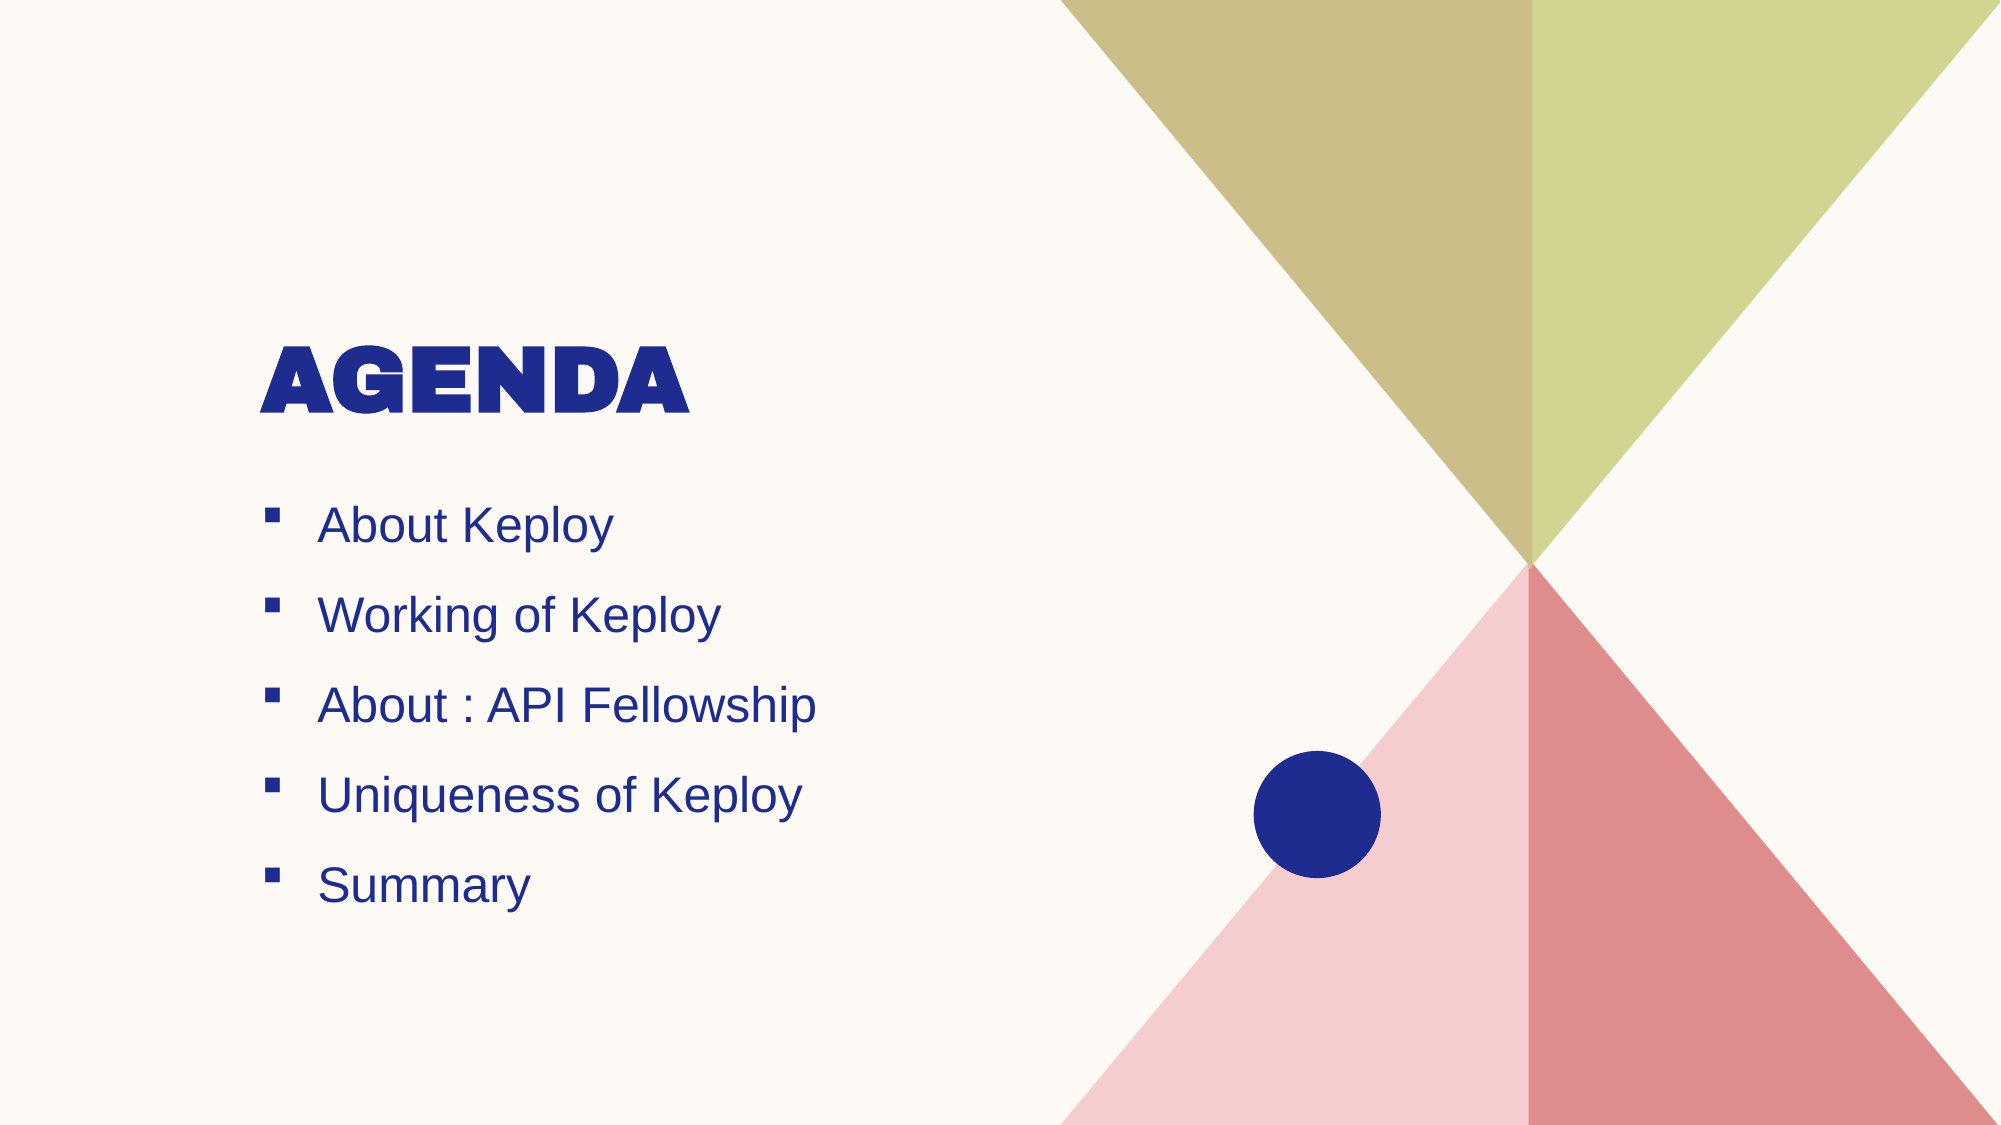

# AGENDA
About Keploy
Working of Keploy
About : API Fellowship
Uniqueness of Keploy
​Summary​